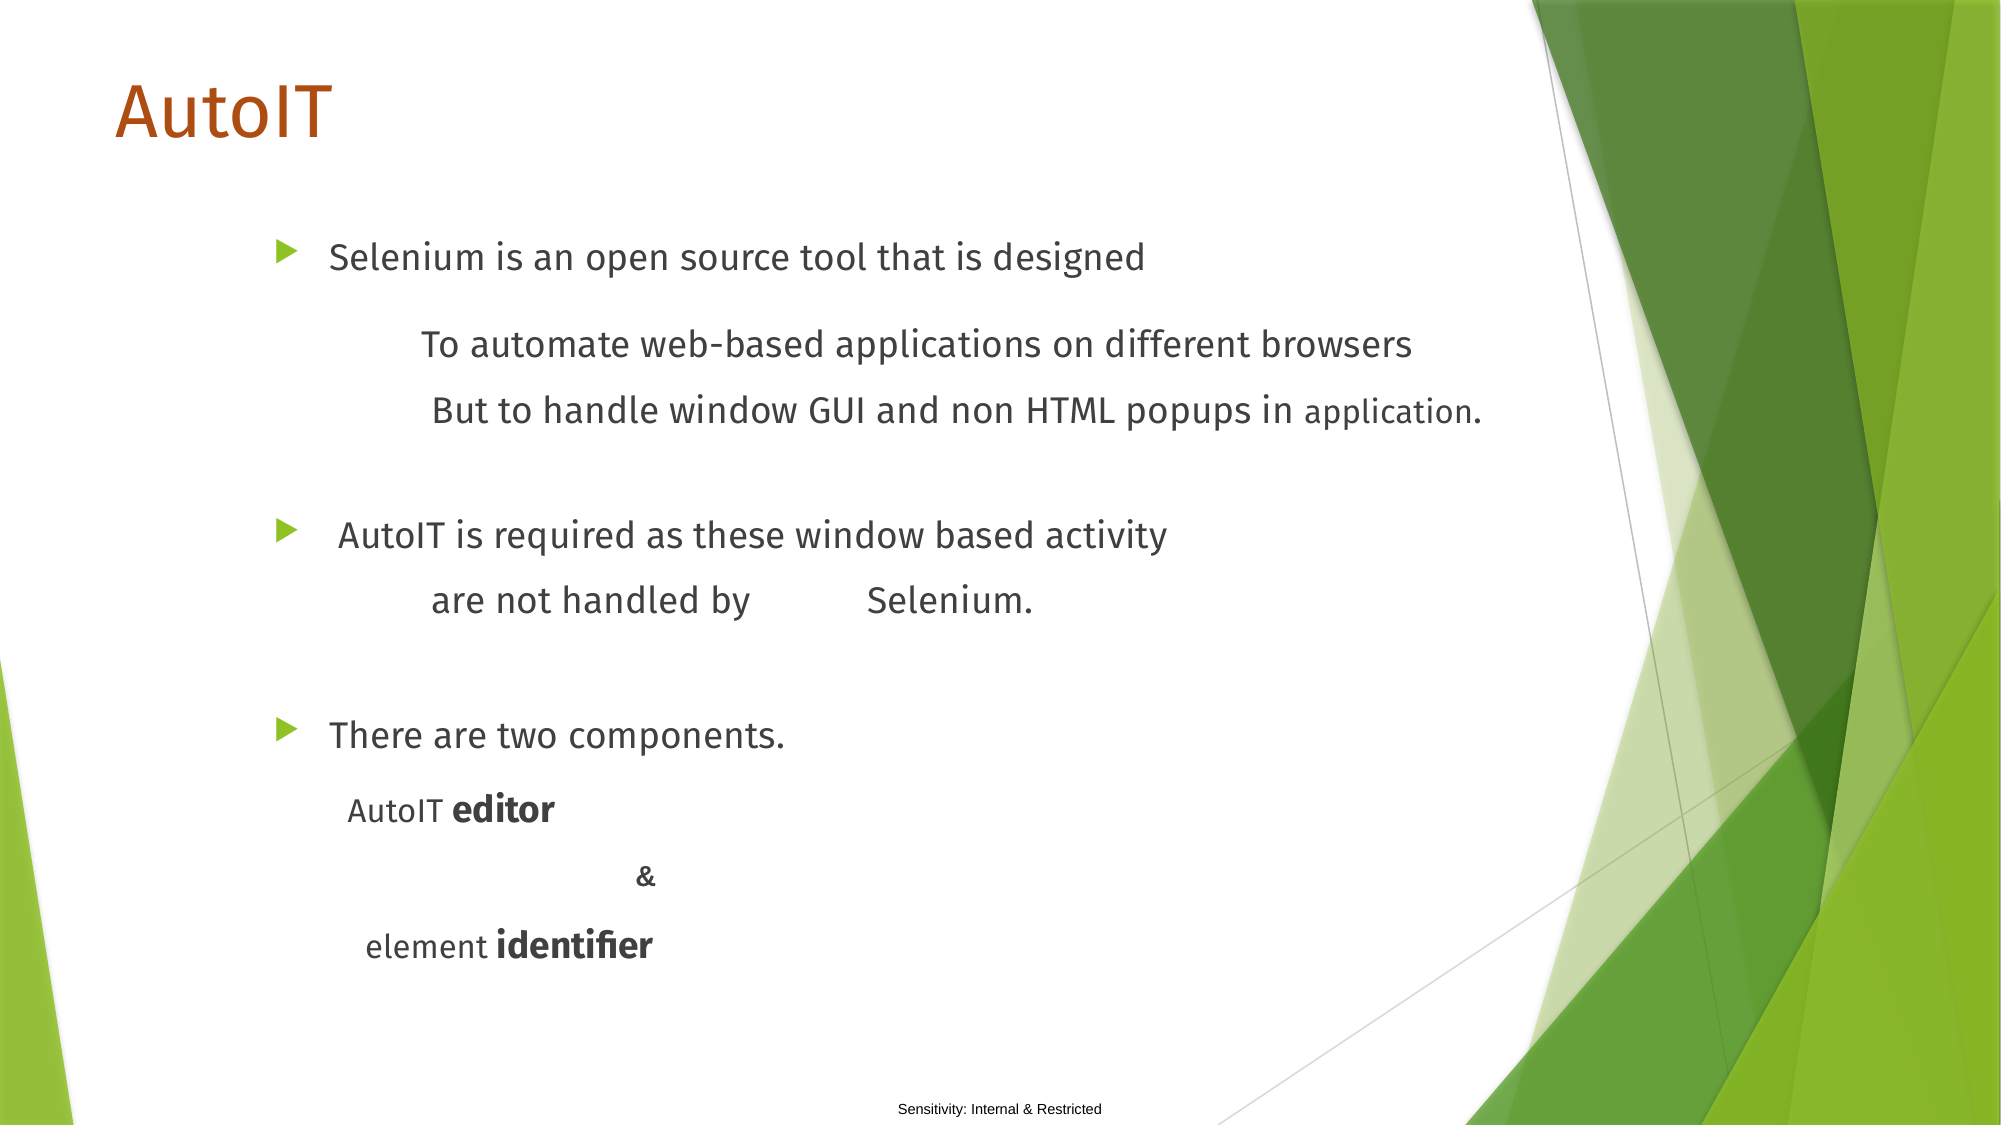

# AutoIT

Selenium is an open source tool that is designed

		To automate web-based applications on different browsers
		 But to handle window GUI and non HTML popups in application.

 AutoIT is required as these window based activity
		 are not handled by 	Selenium.

There are two components.
			AutoIT editor
		&
		  element identifier